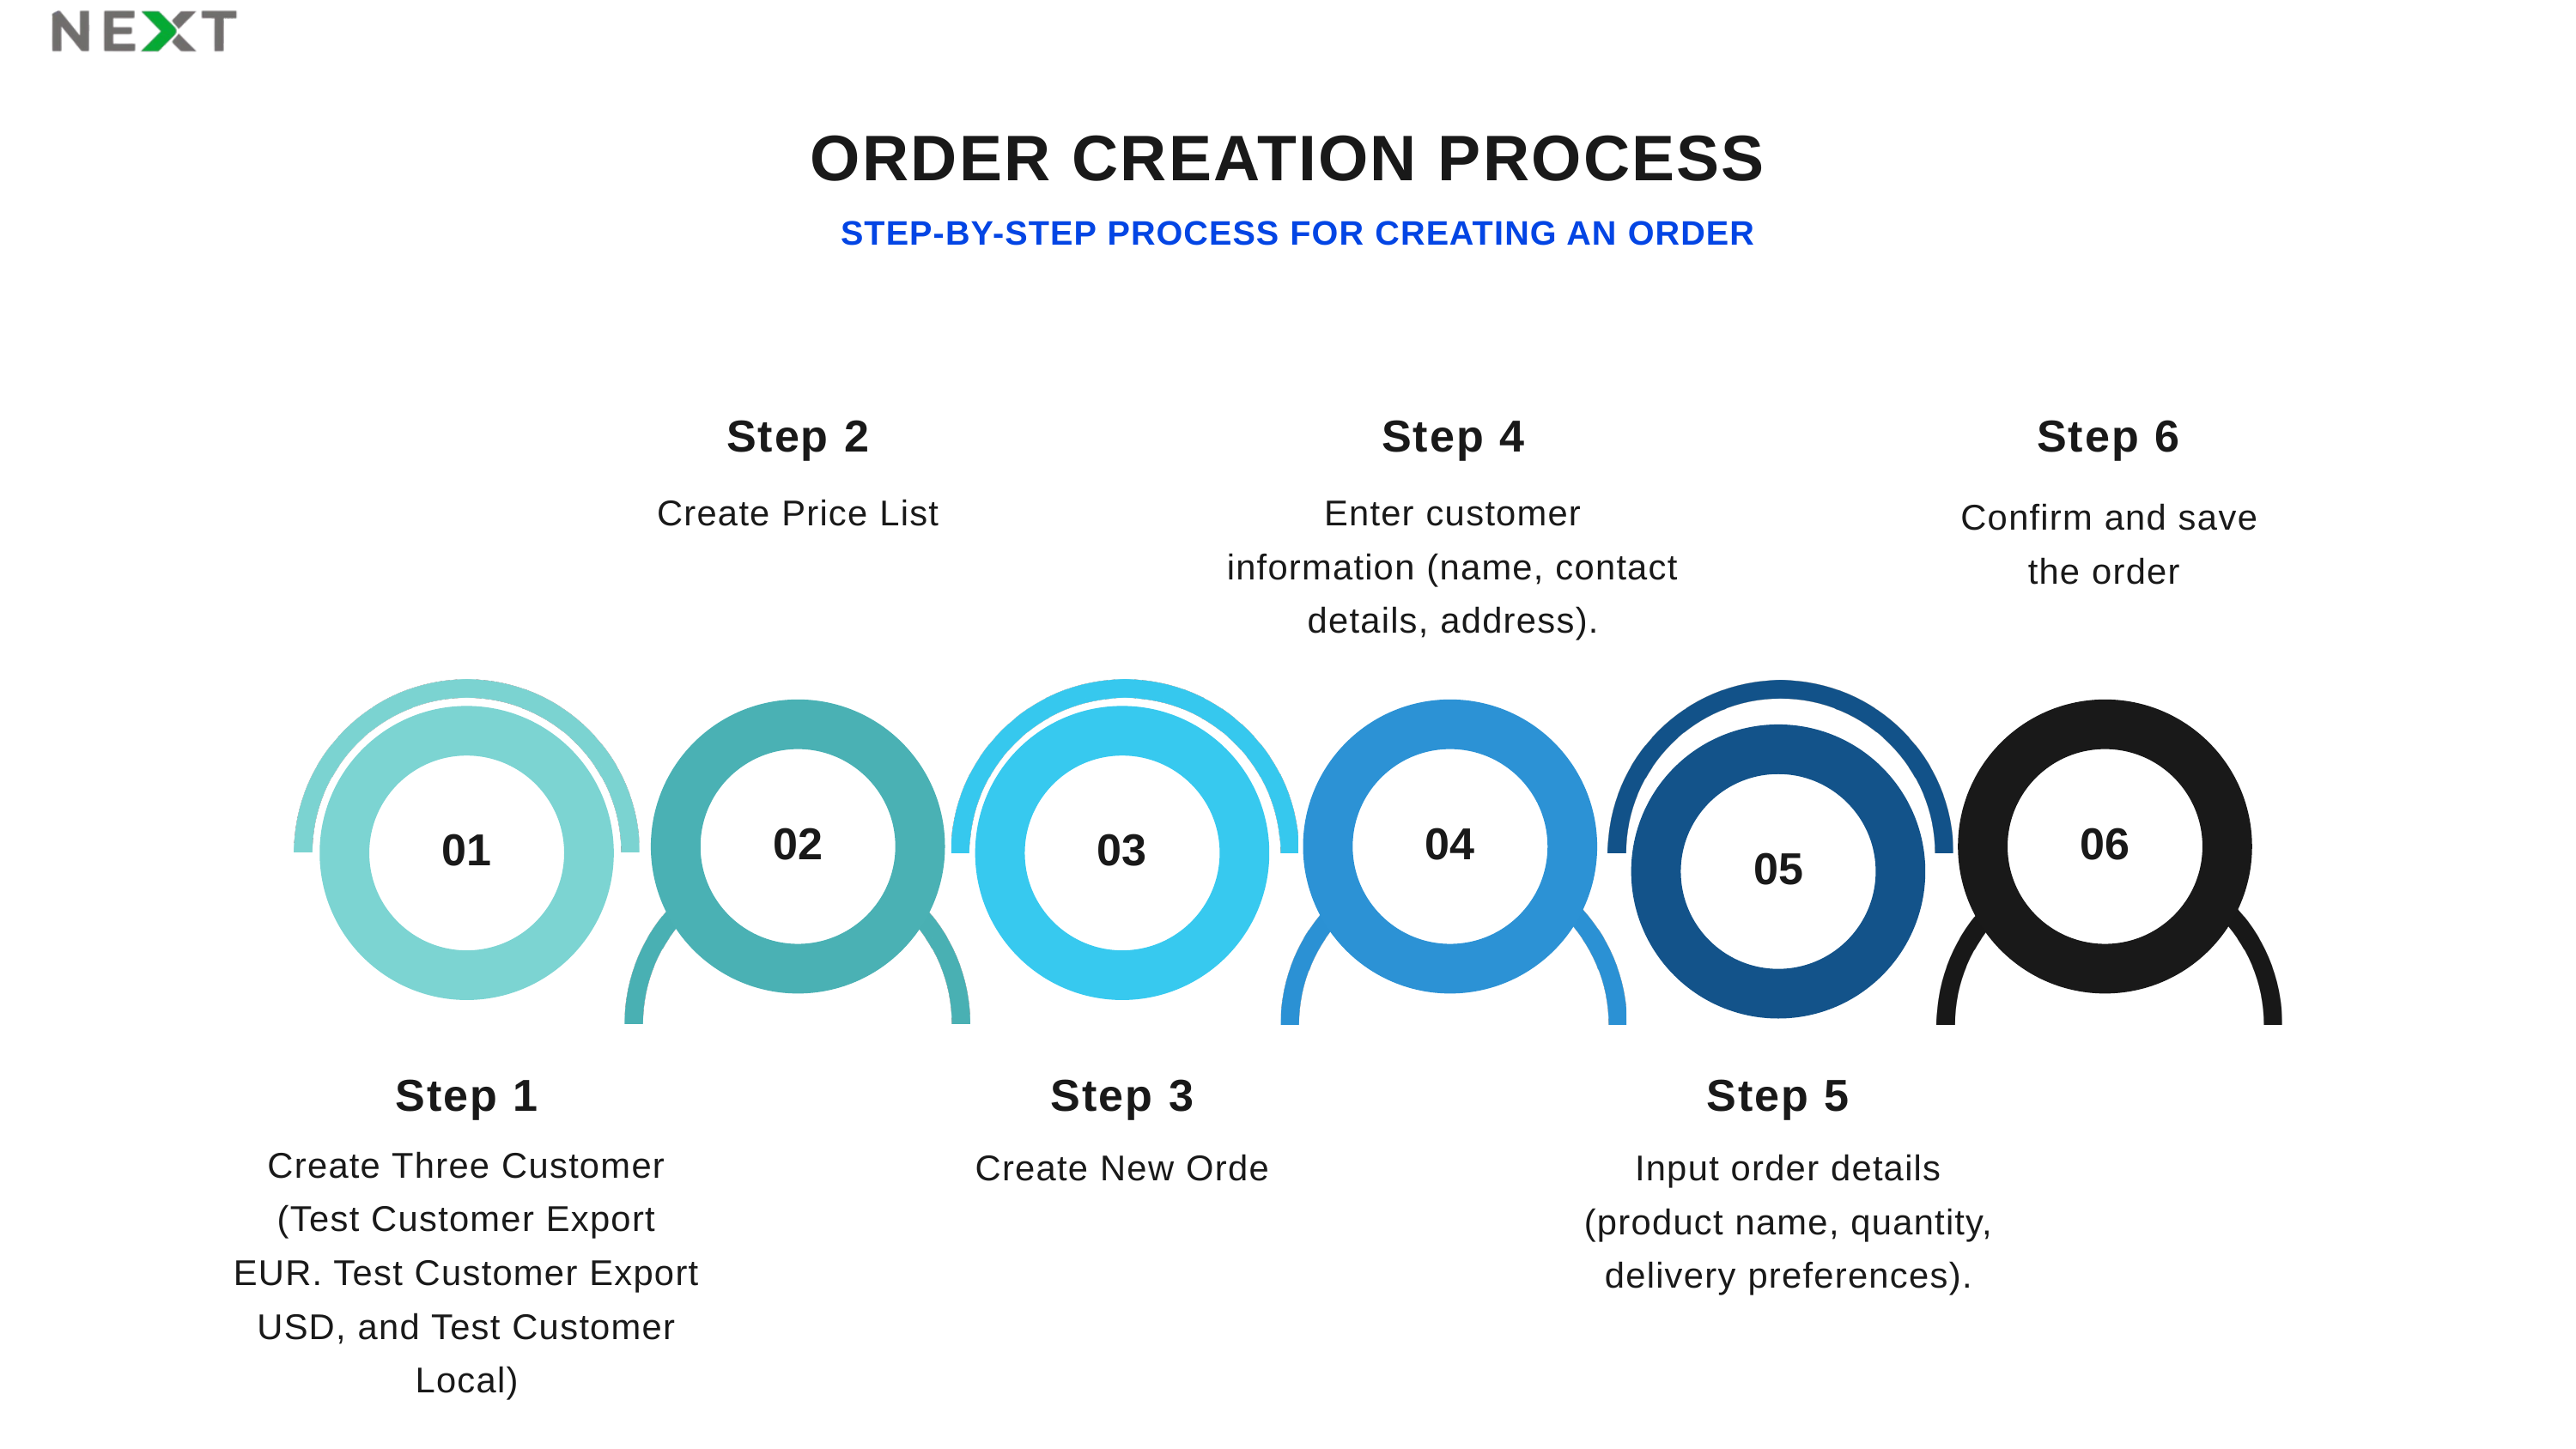

ORDER CREATION PROCESS
STEP-BY-STEP PROCESS FOR CREATING AN ORDER
Step 2
Step 4
Step 6
Create Price List
Enter customer information (name, contact details, address).
 Confirm and save the order

02

04

06

01

03

05

Step 1
Step 3
Step 5
Create Three Customer (Test Customer Export EUR. Test Customer Export USD, and Test Customer Local)
Create New Orde
Input order details (product name, quantity, delivery preferences).